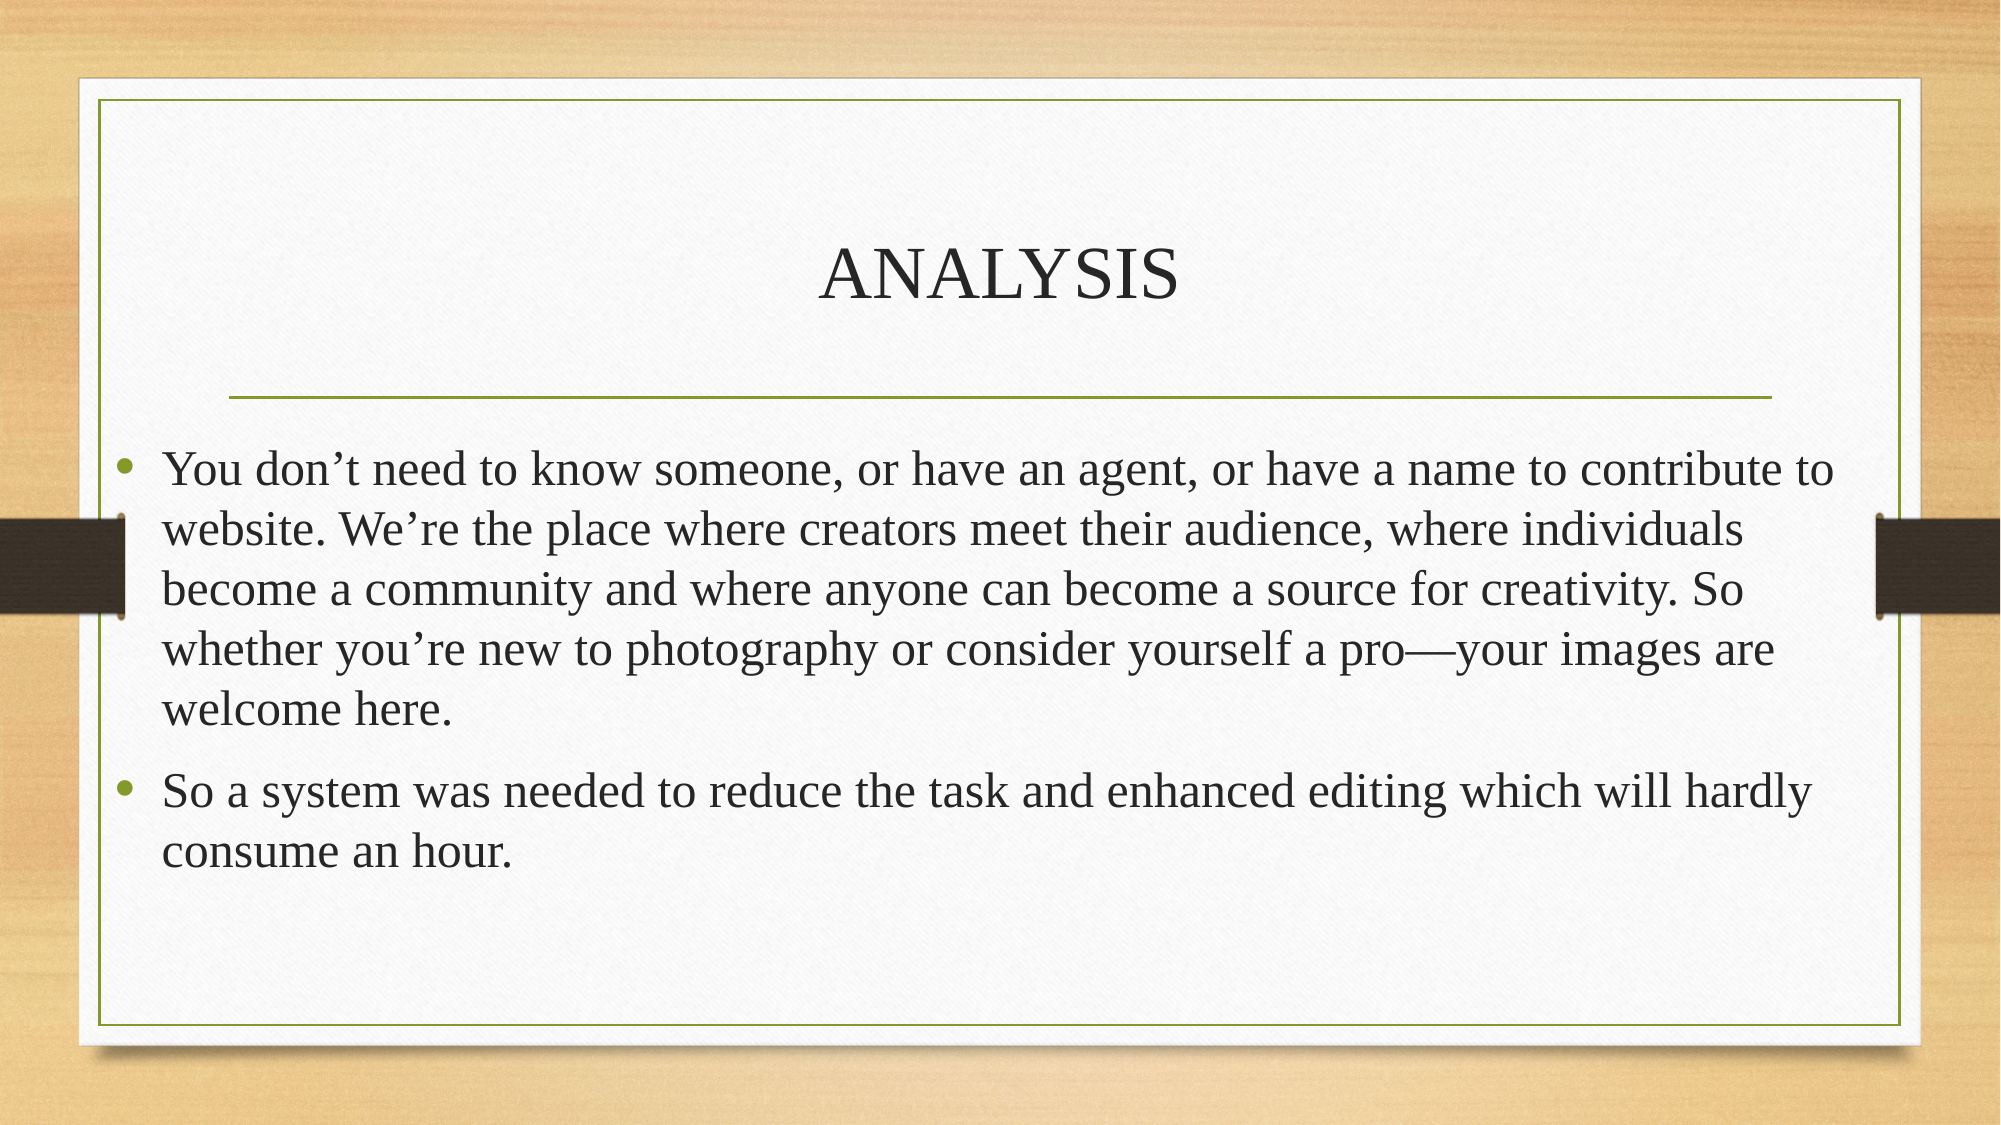

# ANALYSIS
You don’t need to know someone, or have an agent, or have a name to contribute to website. We’re the place where creators meet their audience, where individuals become a community and where anyone can become a source for creativity. So whether you’re new to photography or consider yourself a pro—your images are welcome here.
So a system was needed to reduce the task and enhanced editing which will hardly consume an hour.